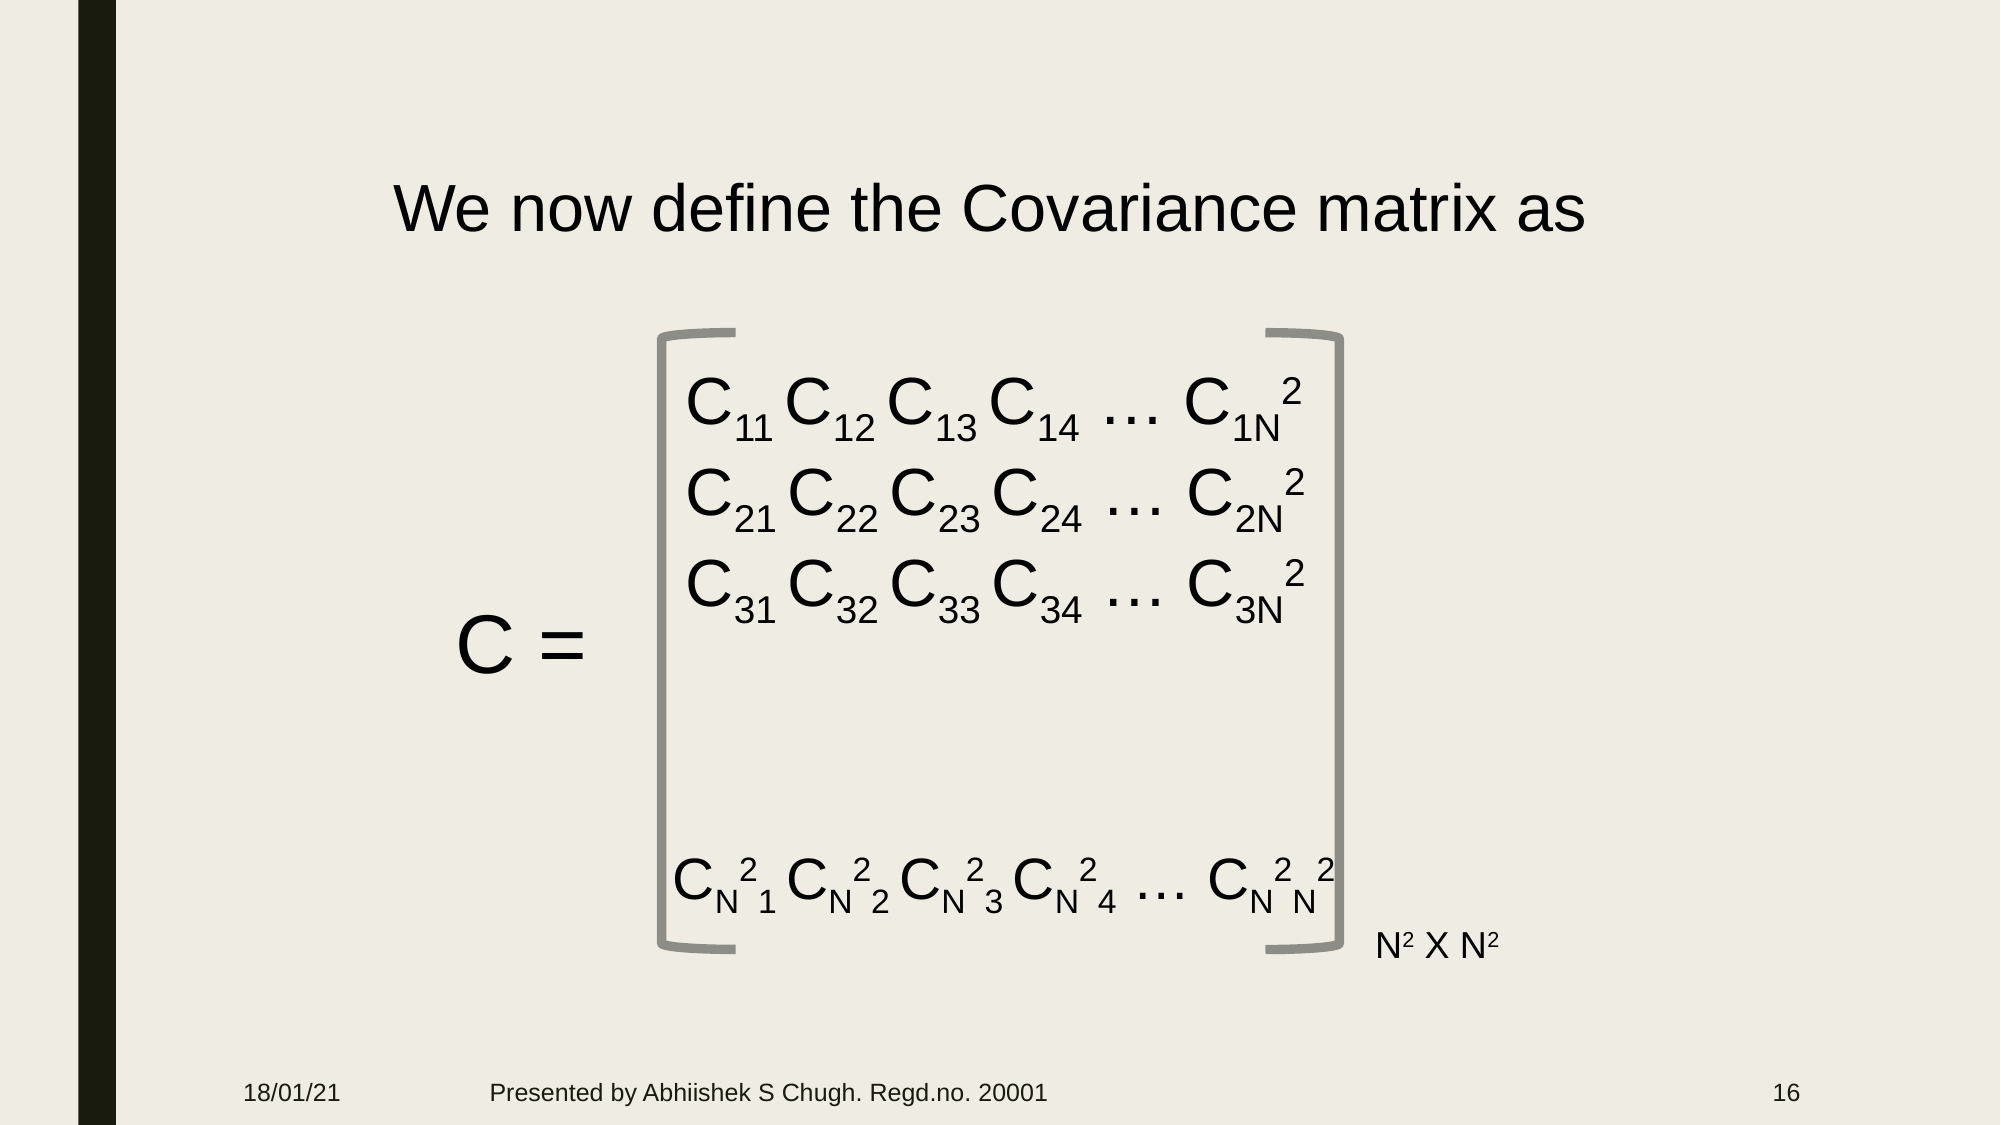

We now define the Covariance matrix as

C11 C12 C13 C14 … C1N2
C21 C22 C23 C24 … C2N2
C31 C32 C33 C34 … C3N2
C =
CN21 CN22 CN23 CN24 … CN2N2
N2 X N2
18/01/21
Presented by Abhiishek S Chugh. Regd.no. 20001
16